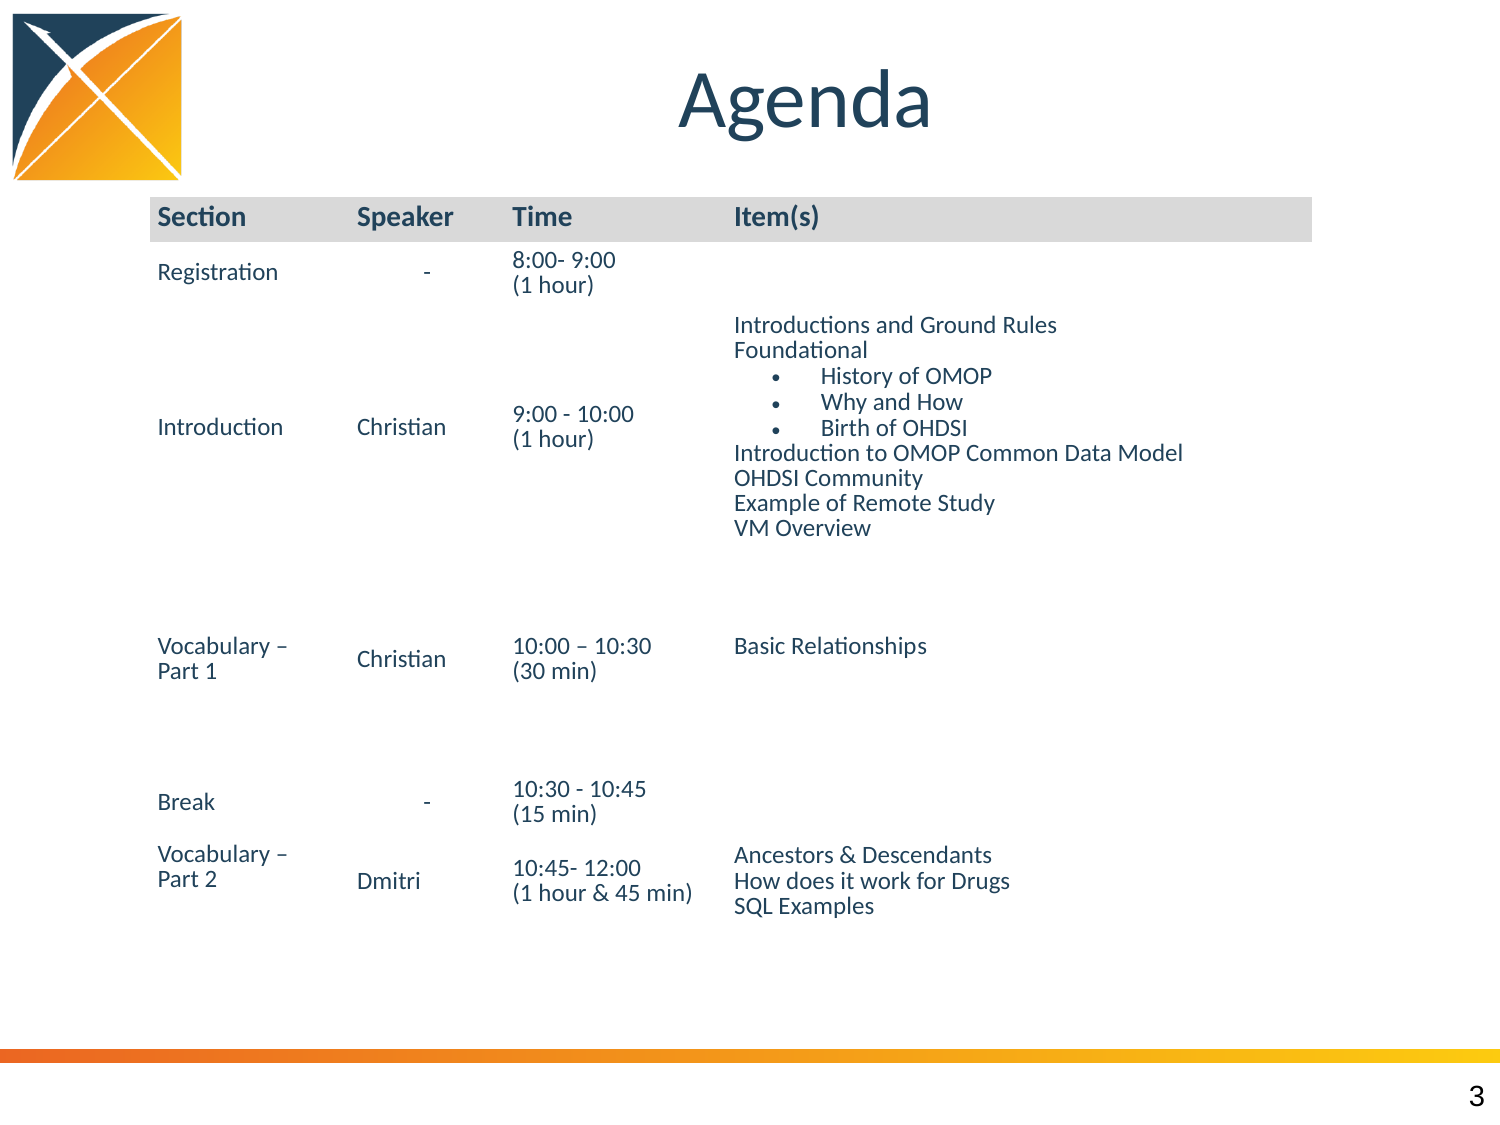

# Agenda
| Section | Speaker | Time | Item(s) |
| --- | --- | --- | --- |
| Registration | - | 8:00- 9:00 (1 hour) |  |
| Introduction | Christian | 9:00 - 10:00 (1 hour) | Introductions and Ground Rules Foundational History of OMOP Why and How Birth of OHDSI Introduction to OMOP Common Data Model OHDSI Community Example of Remote Study VM Overview |
| Vocabulary – Part 1 | Christian | 10:00 – 10:30 (30 min) | Basic Relationships |
| Break | - | 10:30 - 10:45 (15 min) |  |
| Vocabulary – Part 2 | Dmitri | 10:45- 12:00 (1 hour & 45 min) | Ancestors & Descendants How does it work for Drugs SQL Examples |

3